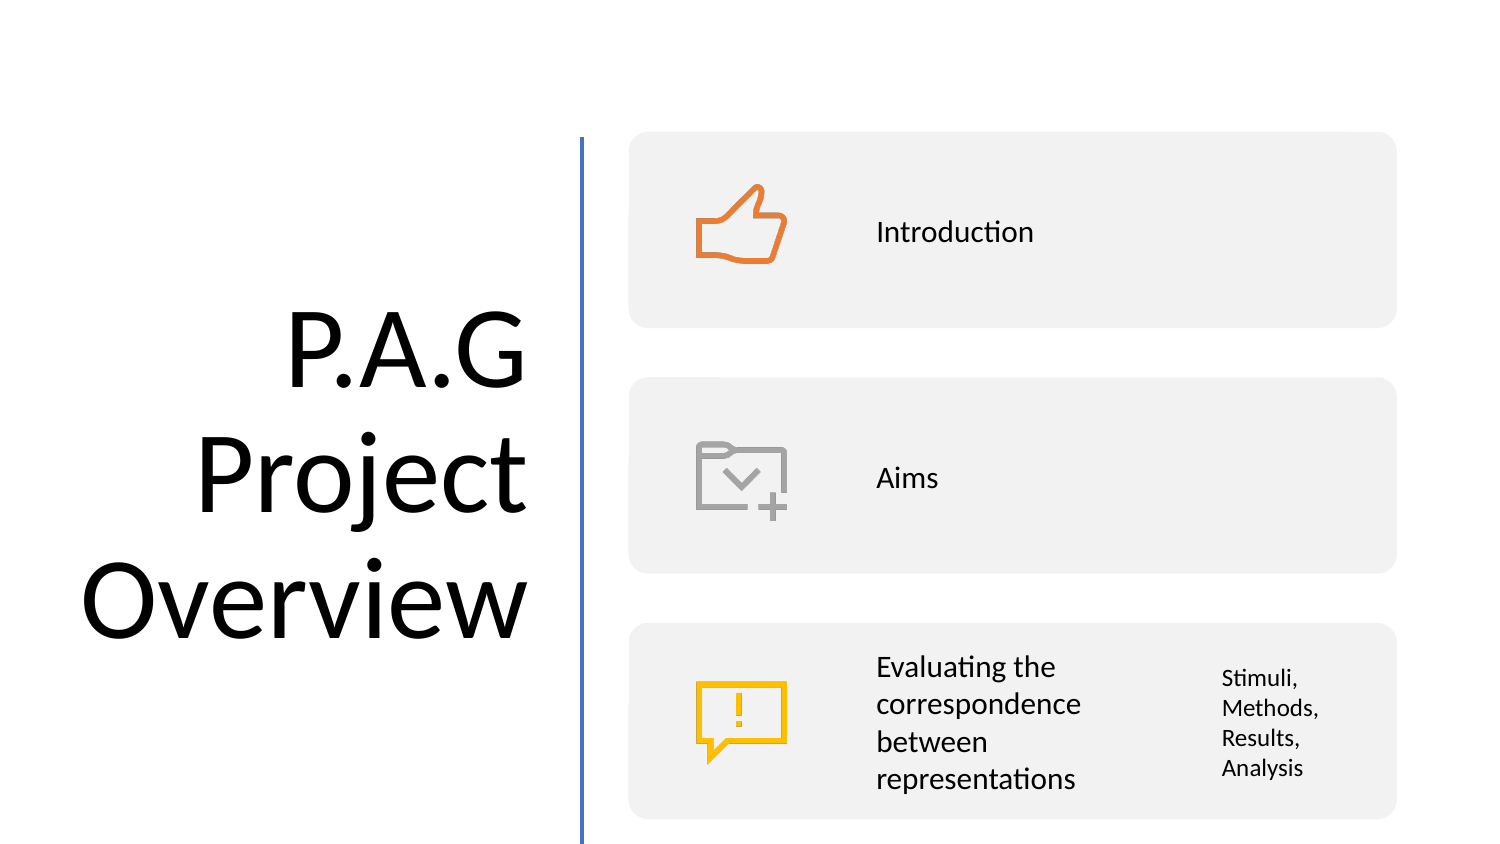

# P.A.G Project Overview
Introduction
Aims
Evaluating the correspondence between representations
Stimuli, Methods, Results, Analysis